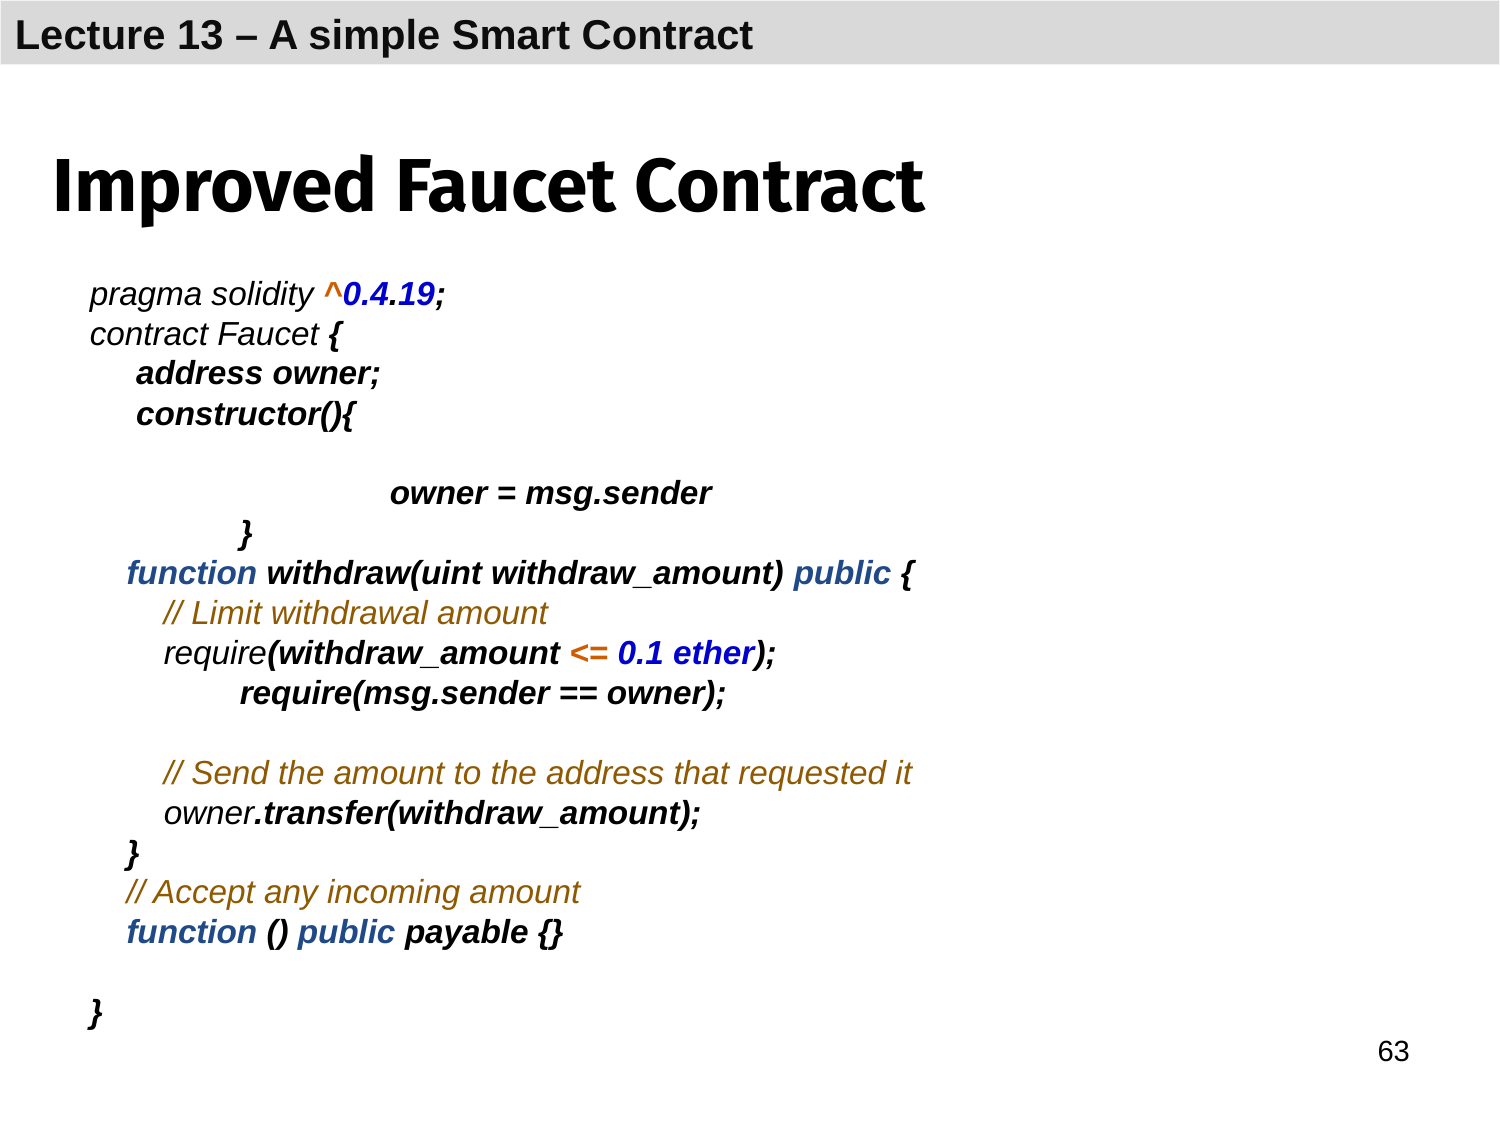

# Improved Faucet Contract
pragma solidity ^0.4.19;
contract Faucet {
     address owner;
     constructor(){

		owner = msg.sender
	}
    function withdraw(uint withdraw_amount) public {
        // Limit withdrawal amount
        require(withdraw_amount <= 0.1 ether);
	require(msg.sender == owner);

        // Send the amount to the address that requested it
        owner.transfer(withdraw_amount);
    }
    // Accept any incoming amount
    function () public payable {}

}

63